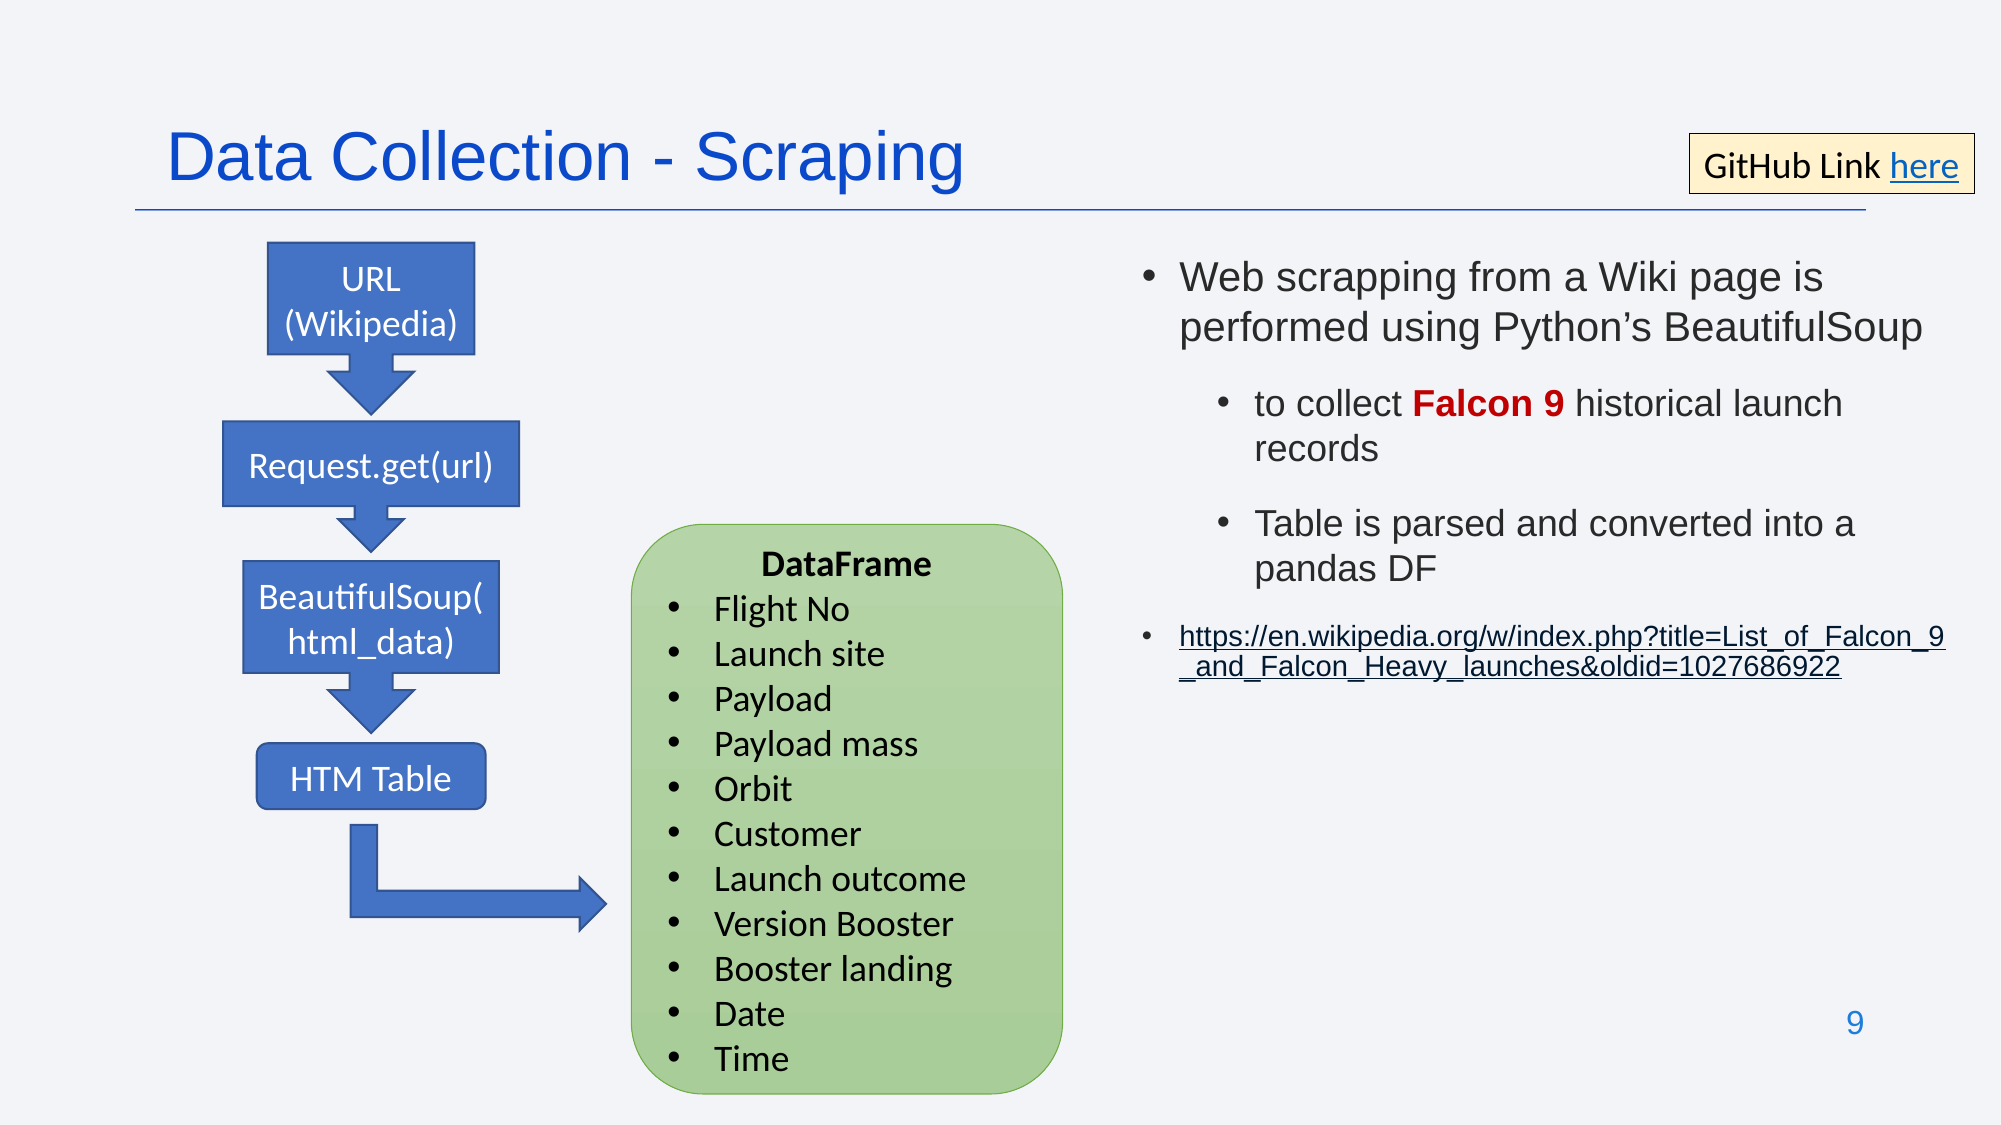

Data Collection - Scraping
GitHub Link here
URL (Wikipedia)
Web scrapping from a Wiki page is performed using Python’s BeautifulSoup
to collect Falcon 9 historical launch records
Table is parsed and converted into a pandas DF
https://en.wikipedia.org/w/index.php?title=List_of_Falcon_9_and_Falcon_Heavy_launches&oldid=1027686922

Request.get(url)
DataFrame
Flight No
Launch site
Payload
Payload mass
Orbit
Customer
Launch outcome
Version Booster
Booster landing
Date
Time
BeautifulSoup(html_data)
HTM Table

9